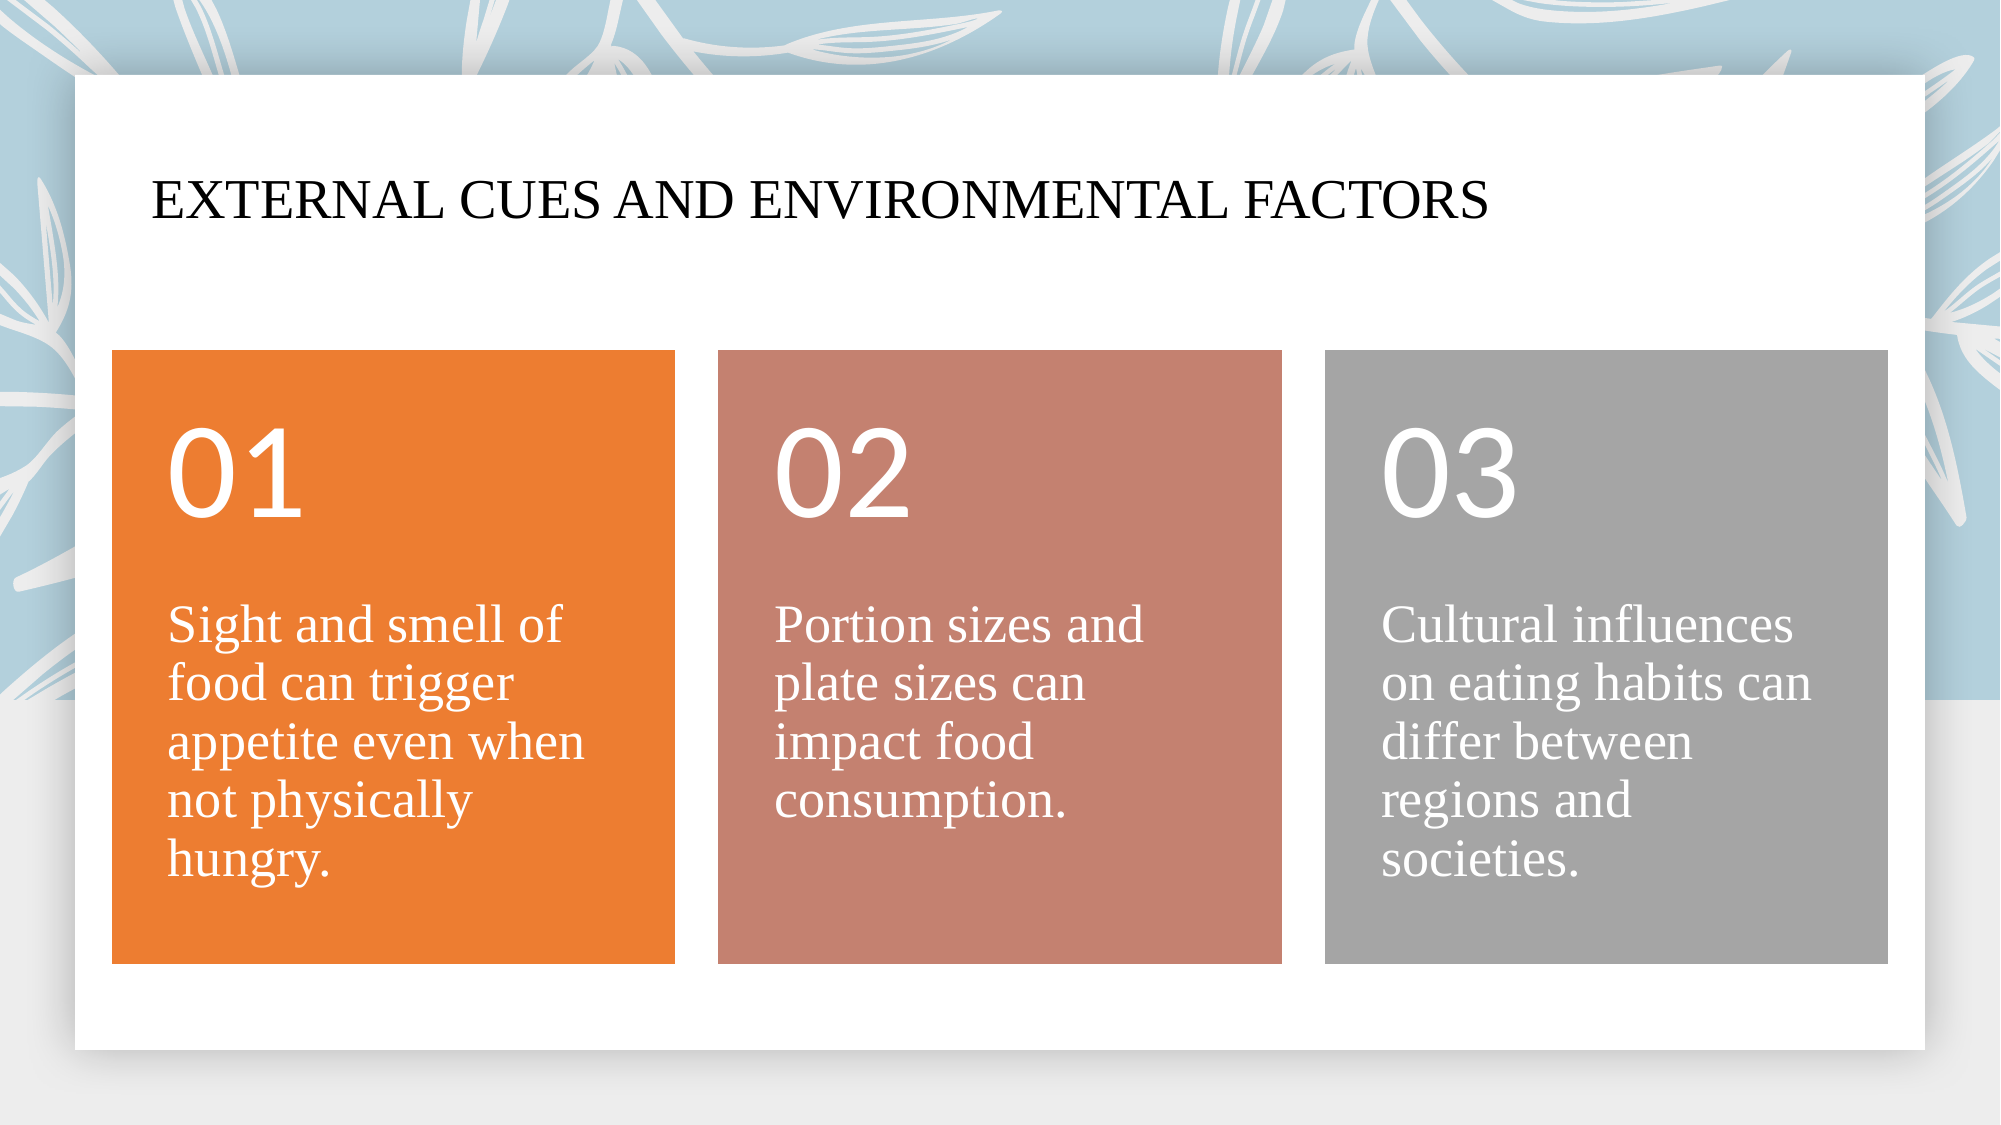

# EXTERNAL CUES AND ENVIRONMENTAL FACTORS
Sight and smell of food can trigger appetite even when not physically hungry.
01
Portion sizes and plate sizes can impact food consumption.
02
Cultural influences on eating habits can differ between regions and societies.
03
7